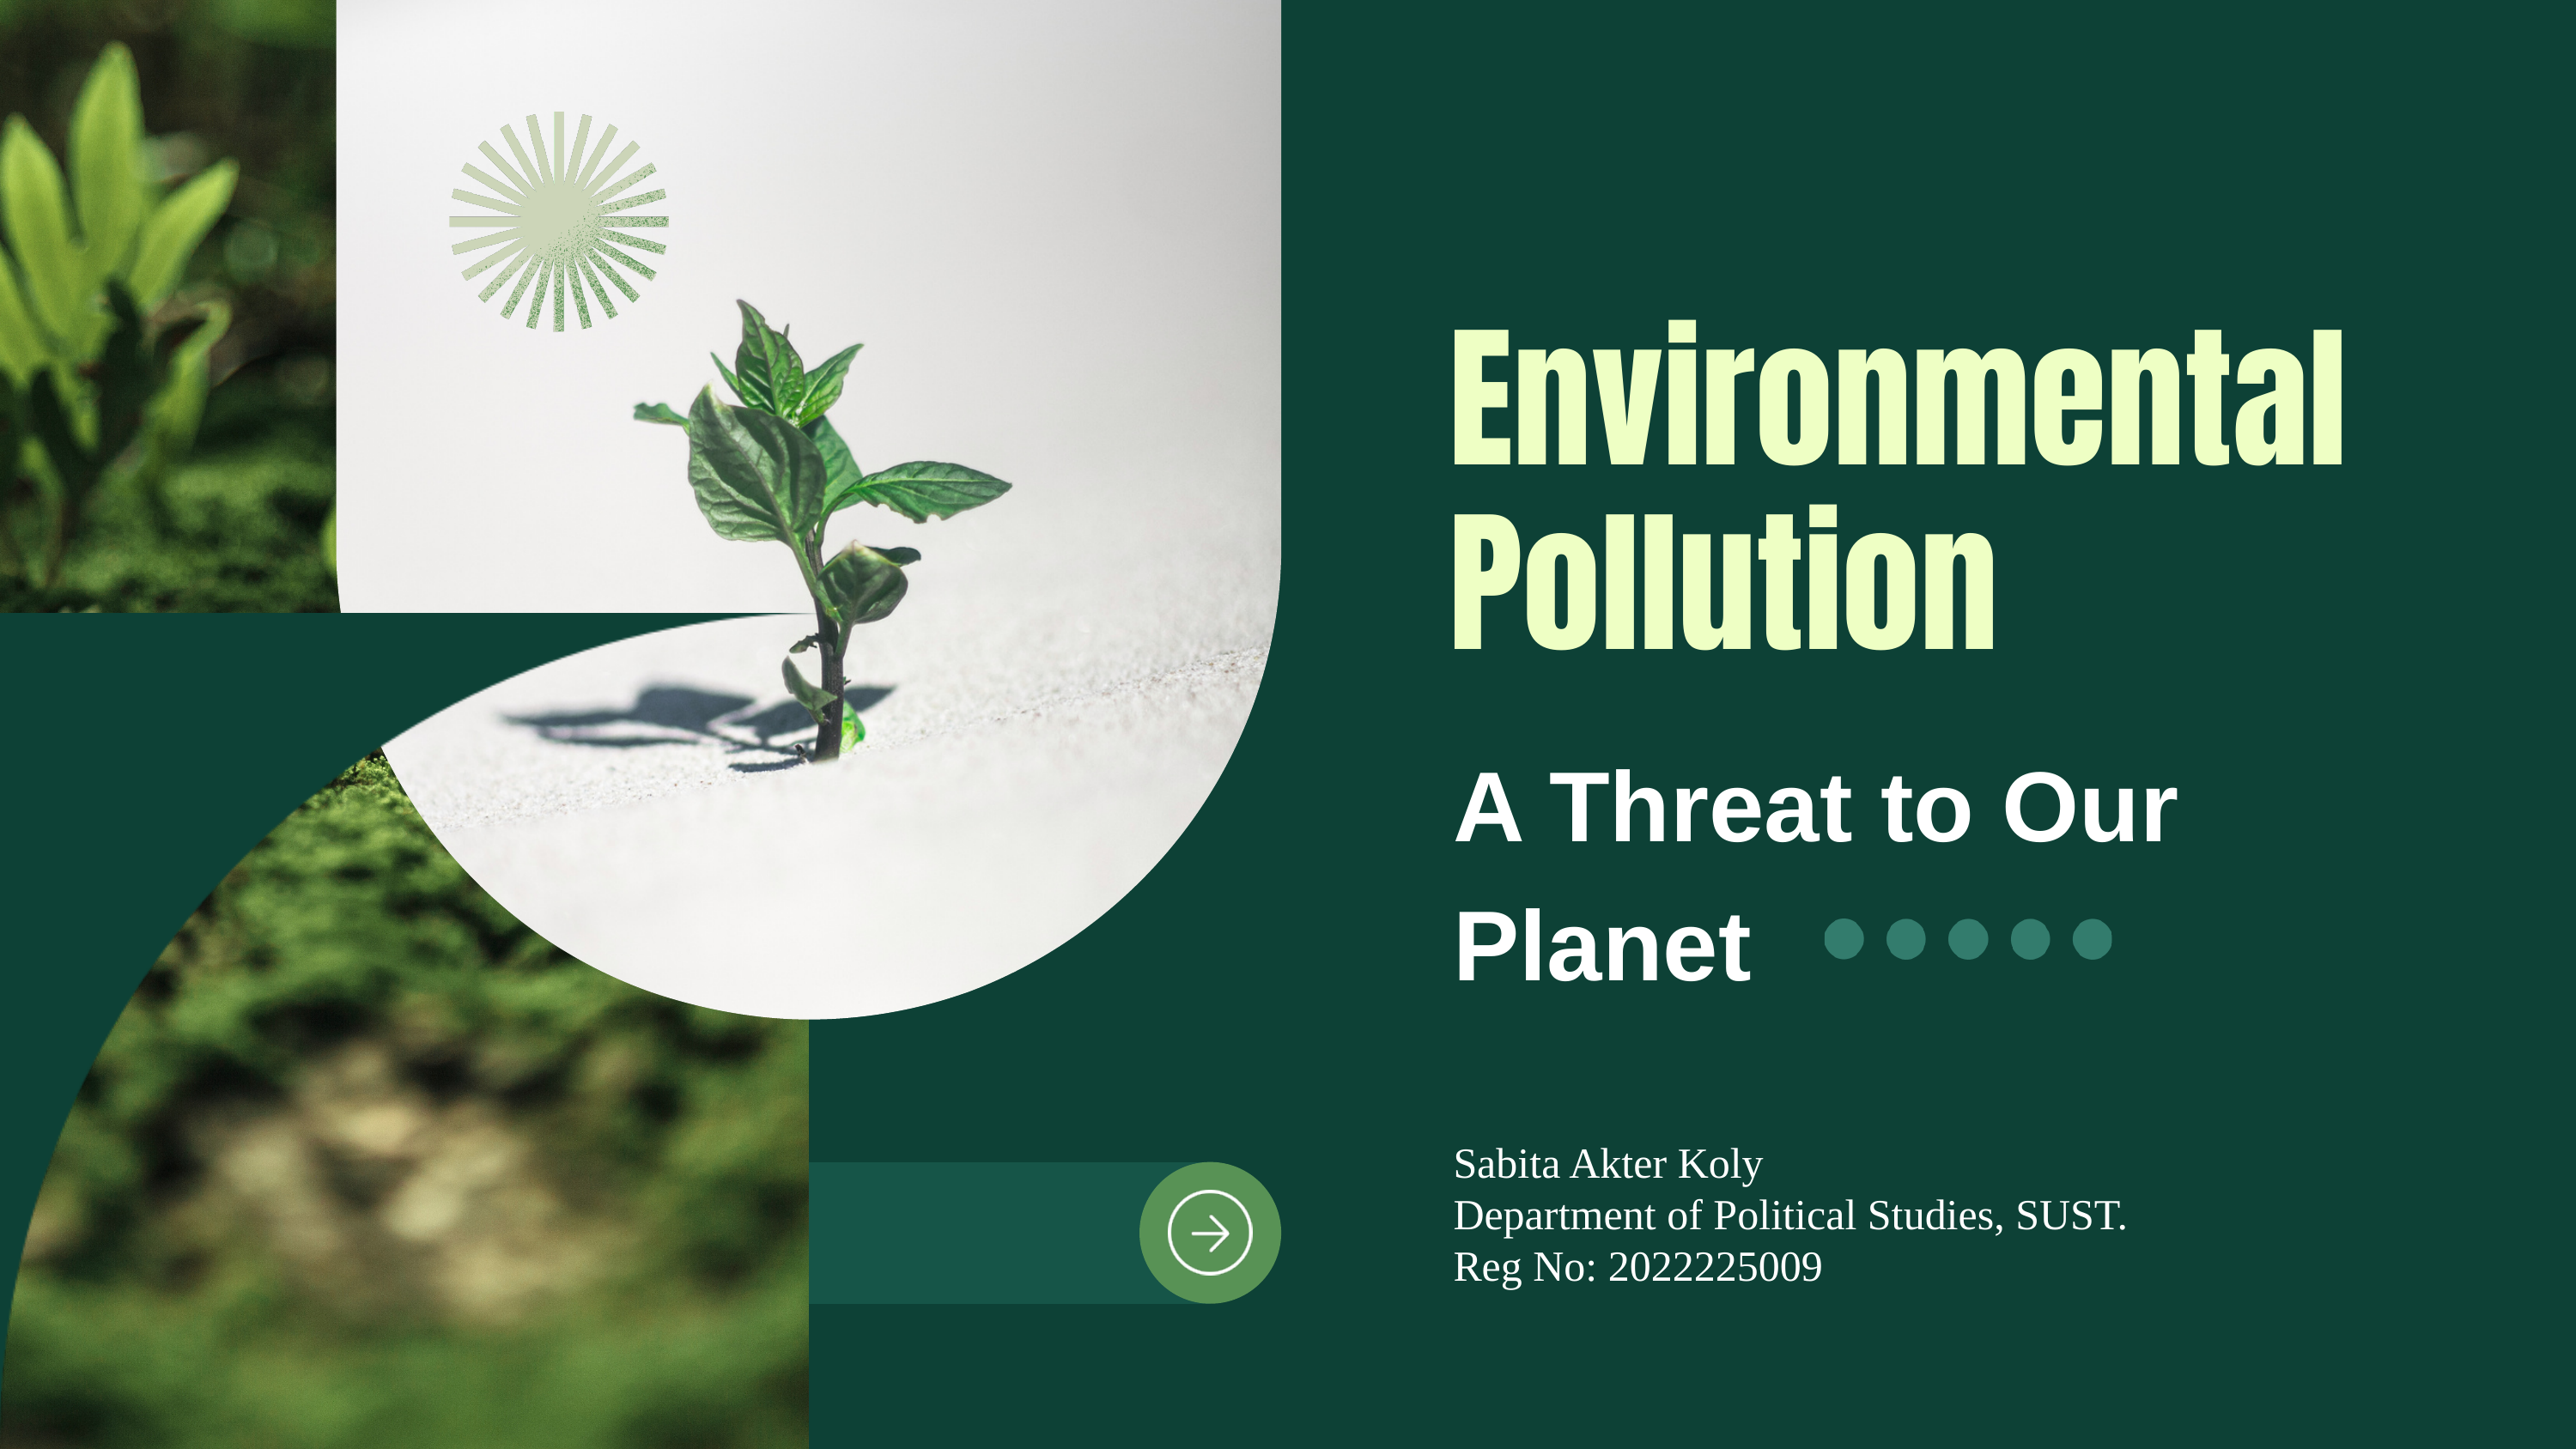

Environmental Pollution

A Threat to Our Planet

Sabita Akter Koly
Department of Political Studies, SUST.
Reg No: 2022225009